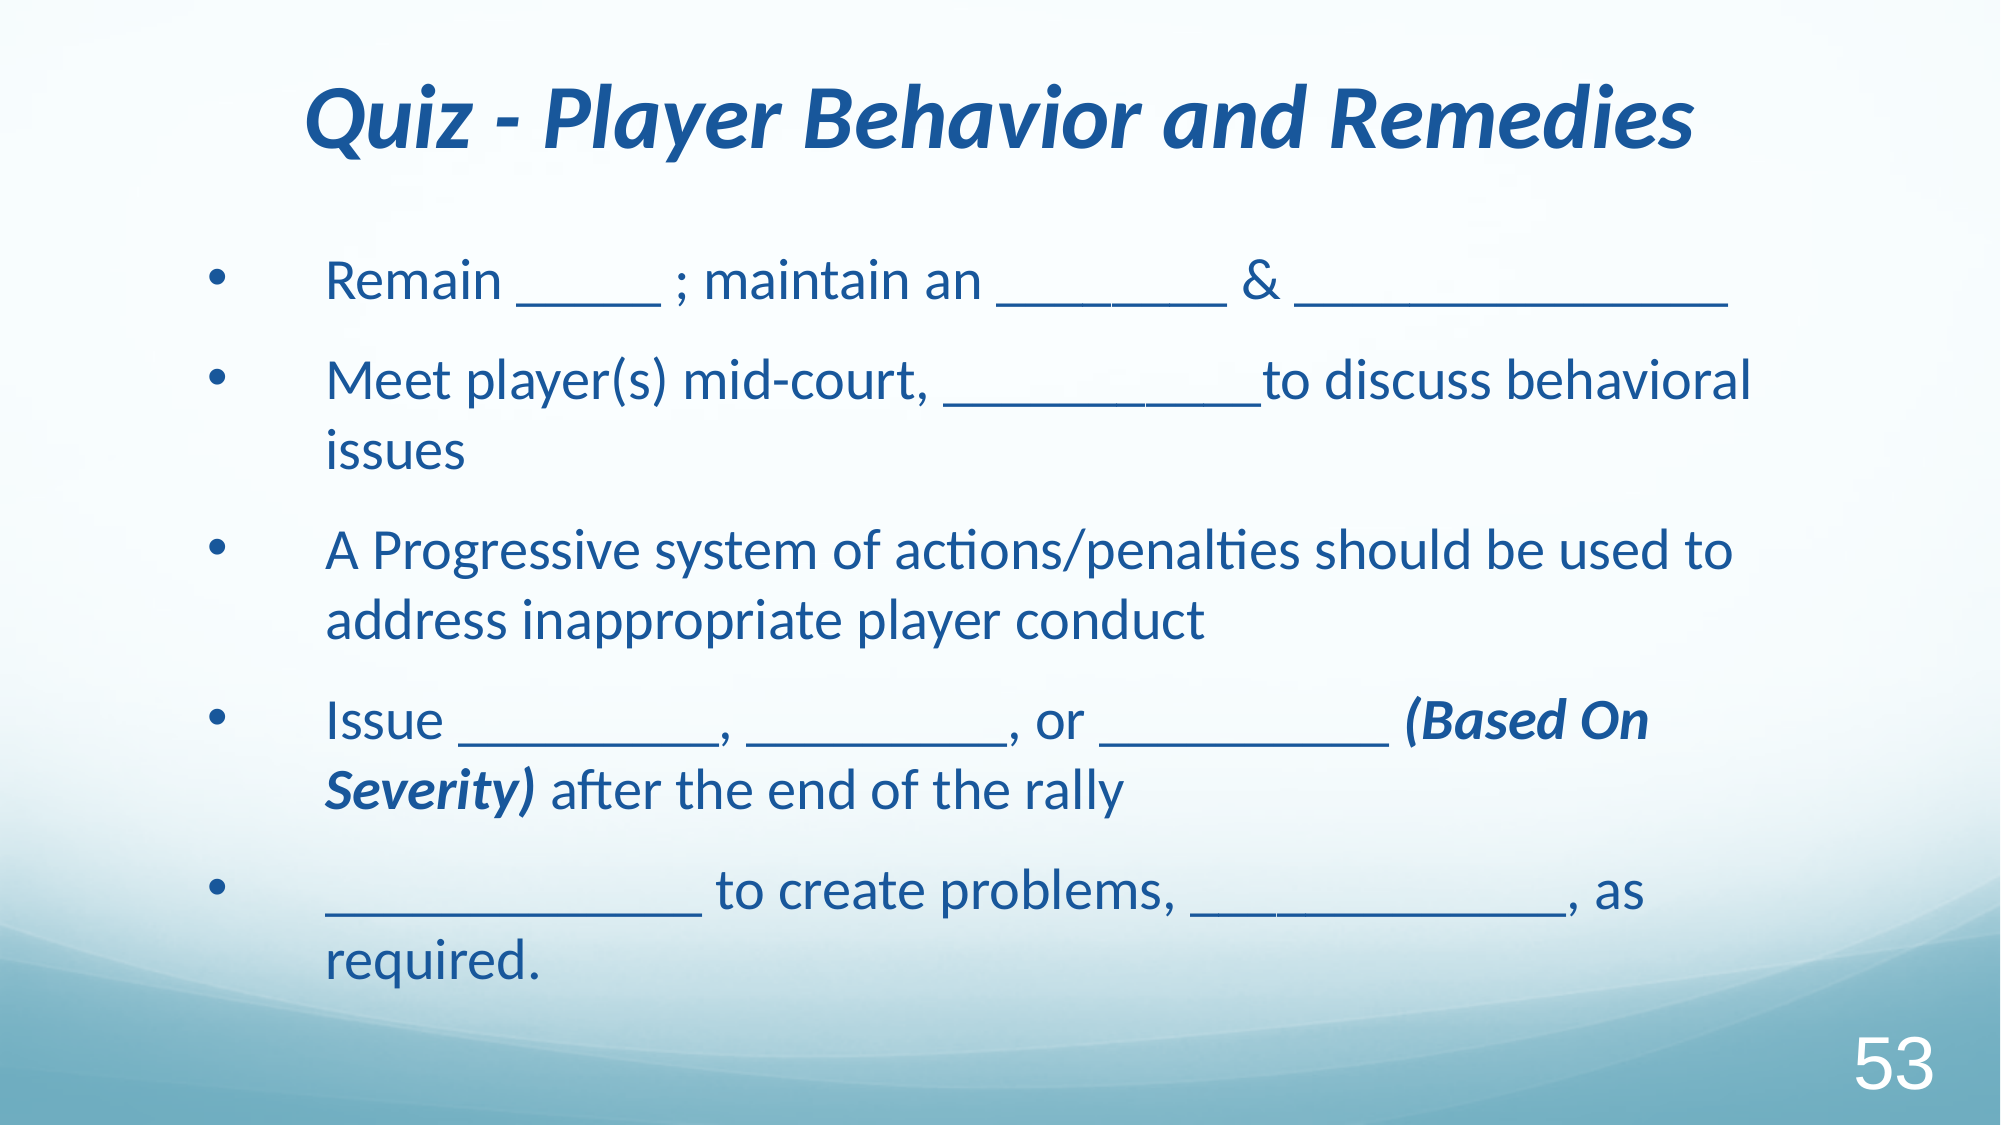

Quiz - Player Behavior and Remedies

Remain _____ ; maintain an ________ & _______________

Meet player(s) mid-court, ___________to discuss behavioral issues

A Progressive system of actions/penalties should be used to address inappropriate player conduct

Issue _________, _________, or __________ (Based On Severity) after the end of the rally

_____________ to create problems, _____________, as required.
53